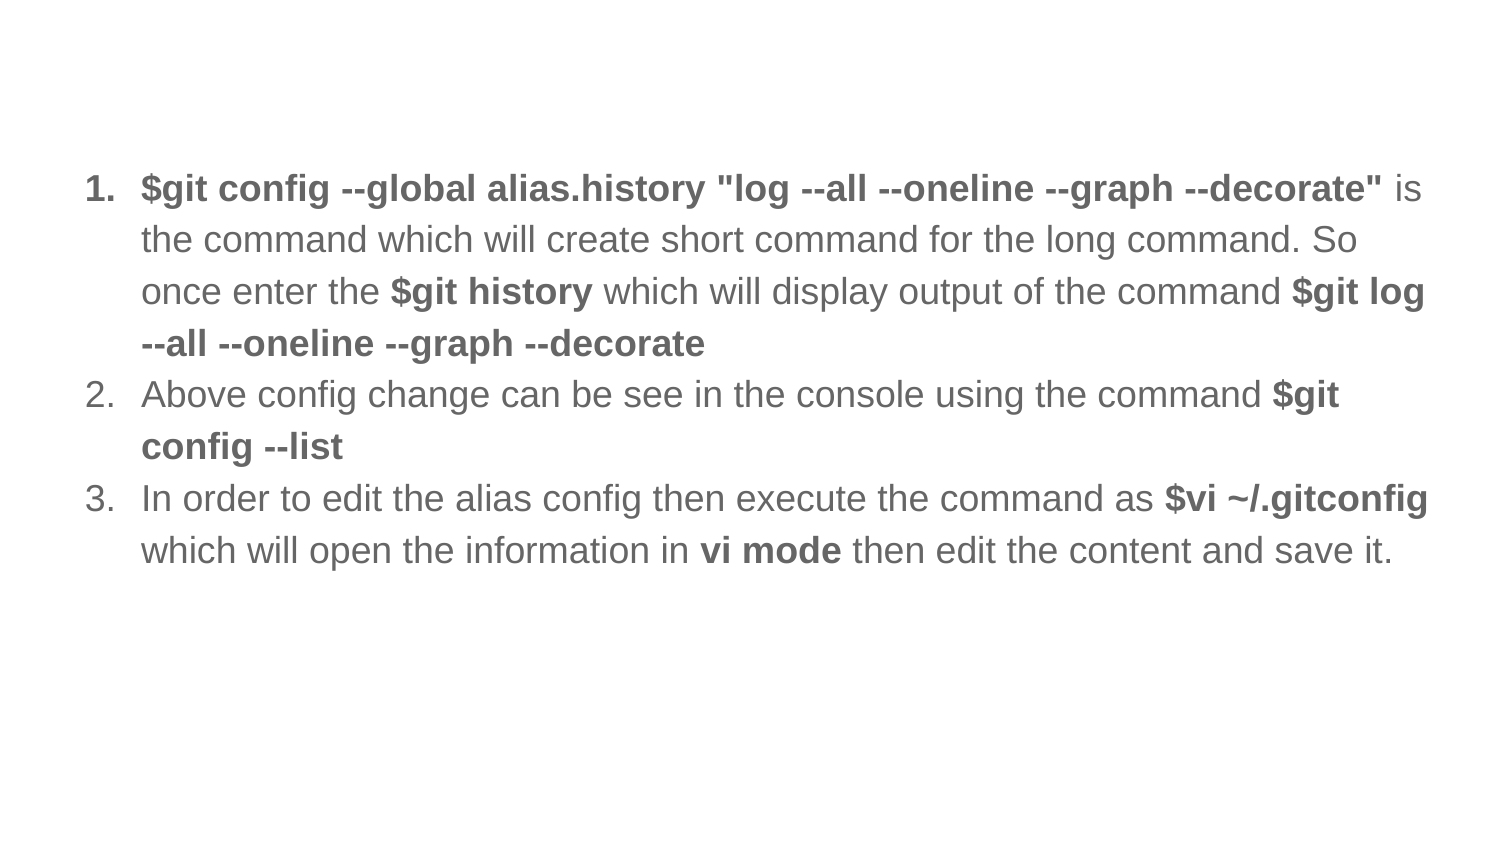

$git config --global alias.history "log --all --oneline --graph --decorate" is the command which will create short command for the long command. So once enter the $git history which will display output of the command $git log --all --oneline --graph --decorate
Above config change can be see in the console using the command $git config --list
In order to edit the alias config then execute the command as $vi ~/.gitconfig which will open the information in vi mode then edit the content and save it.